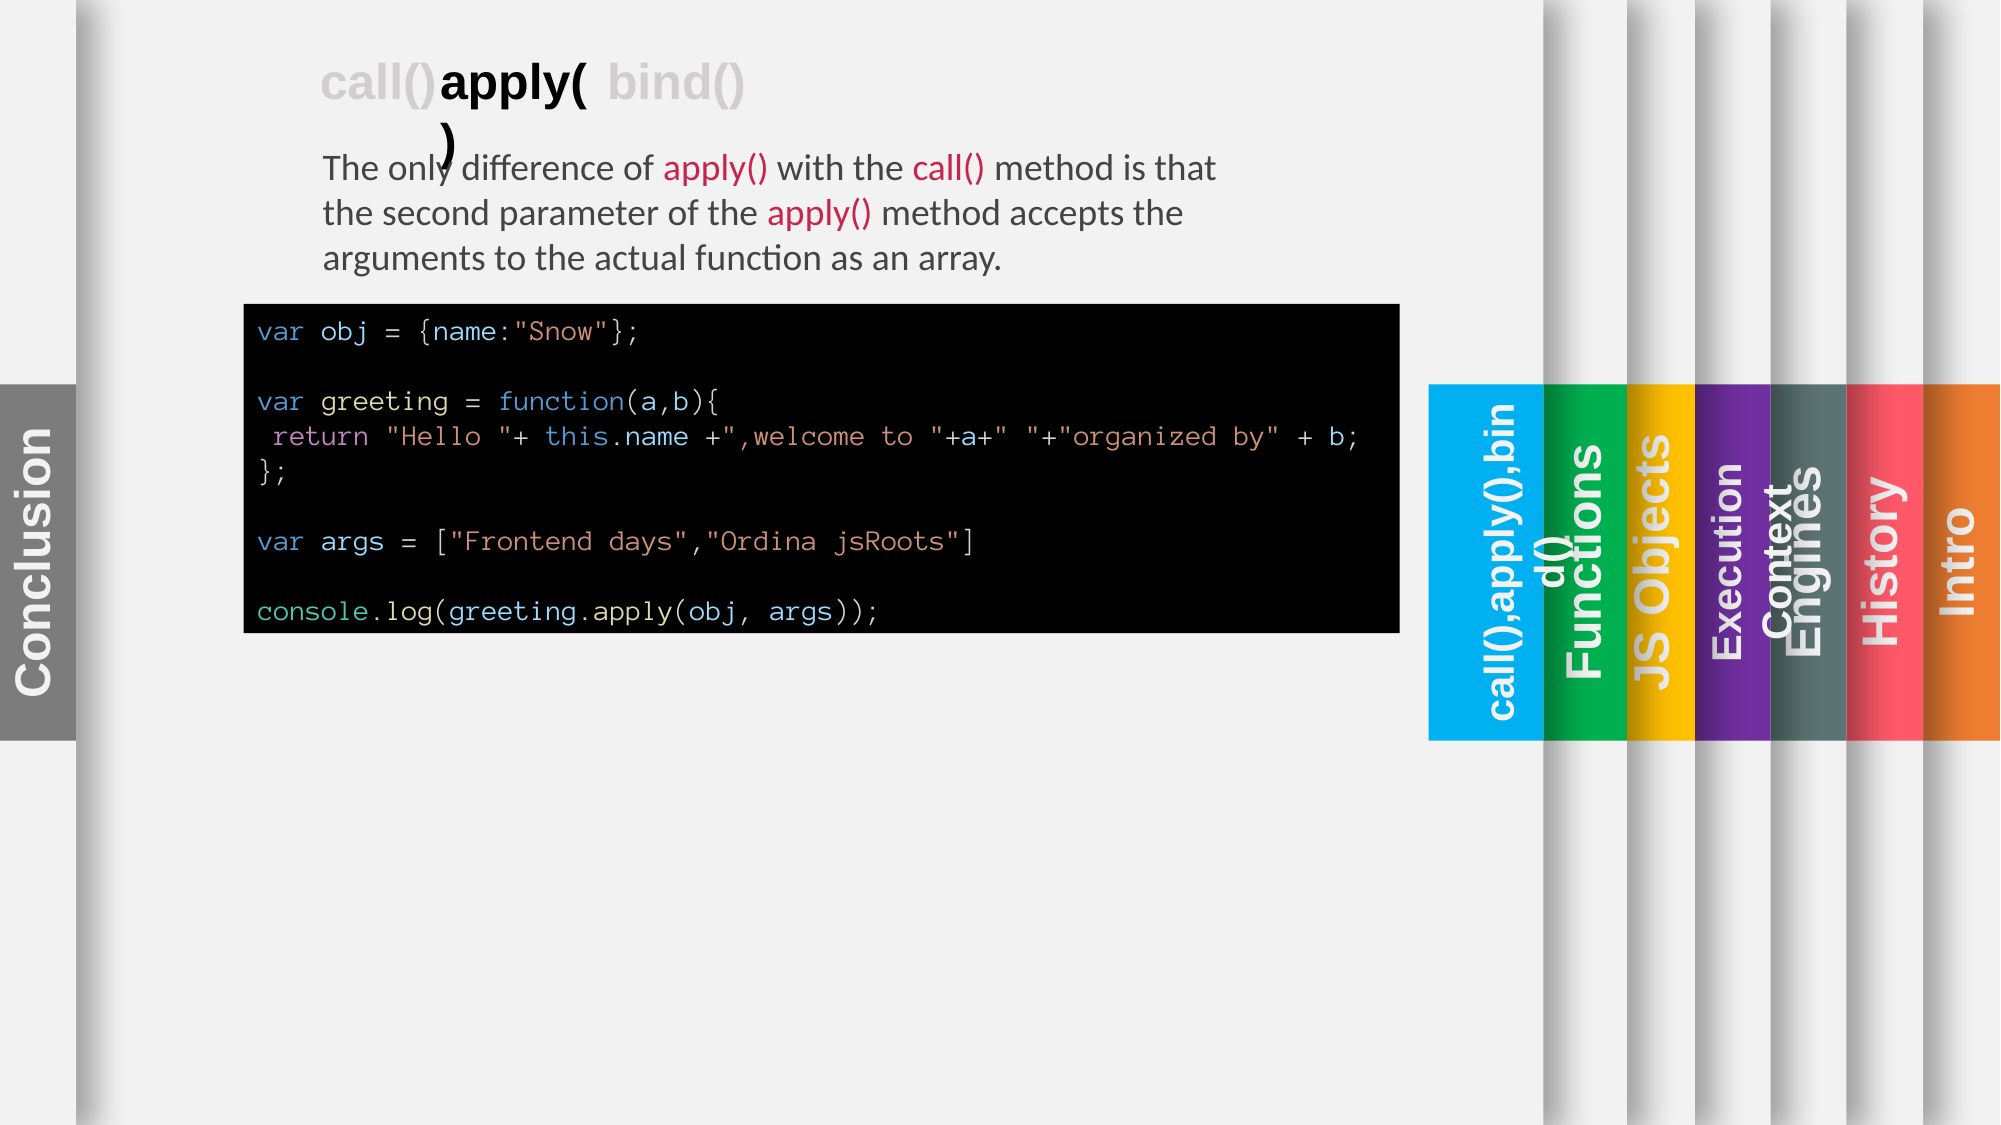

Engines

History

Intro

Conclusion

call(),apply(),bind()

Functions

JS Objects

Execution Context
apply()
bind()
call()
The only difference of apply() with the call() method is that the second parameter of the apply() method accepts the arguments to the actual function as an array.
var obj = {name:"Snow"};
var greeting = function(a,b){
 return "Hello "+ this.name +",welcome to "+a+" "+"organized by" + b;
};
var args = ["Frontend days","Ordina jsRoots"]
console.log(greeting.apply(obj, args));